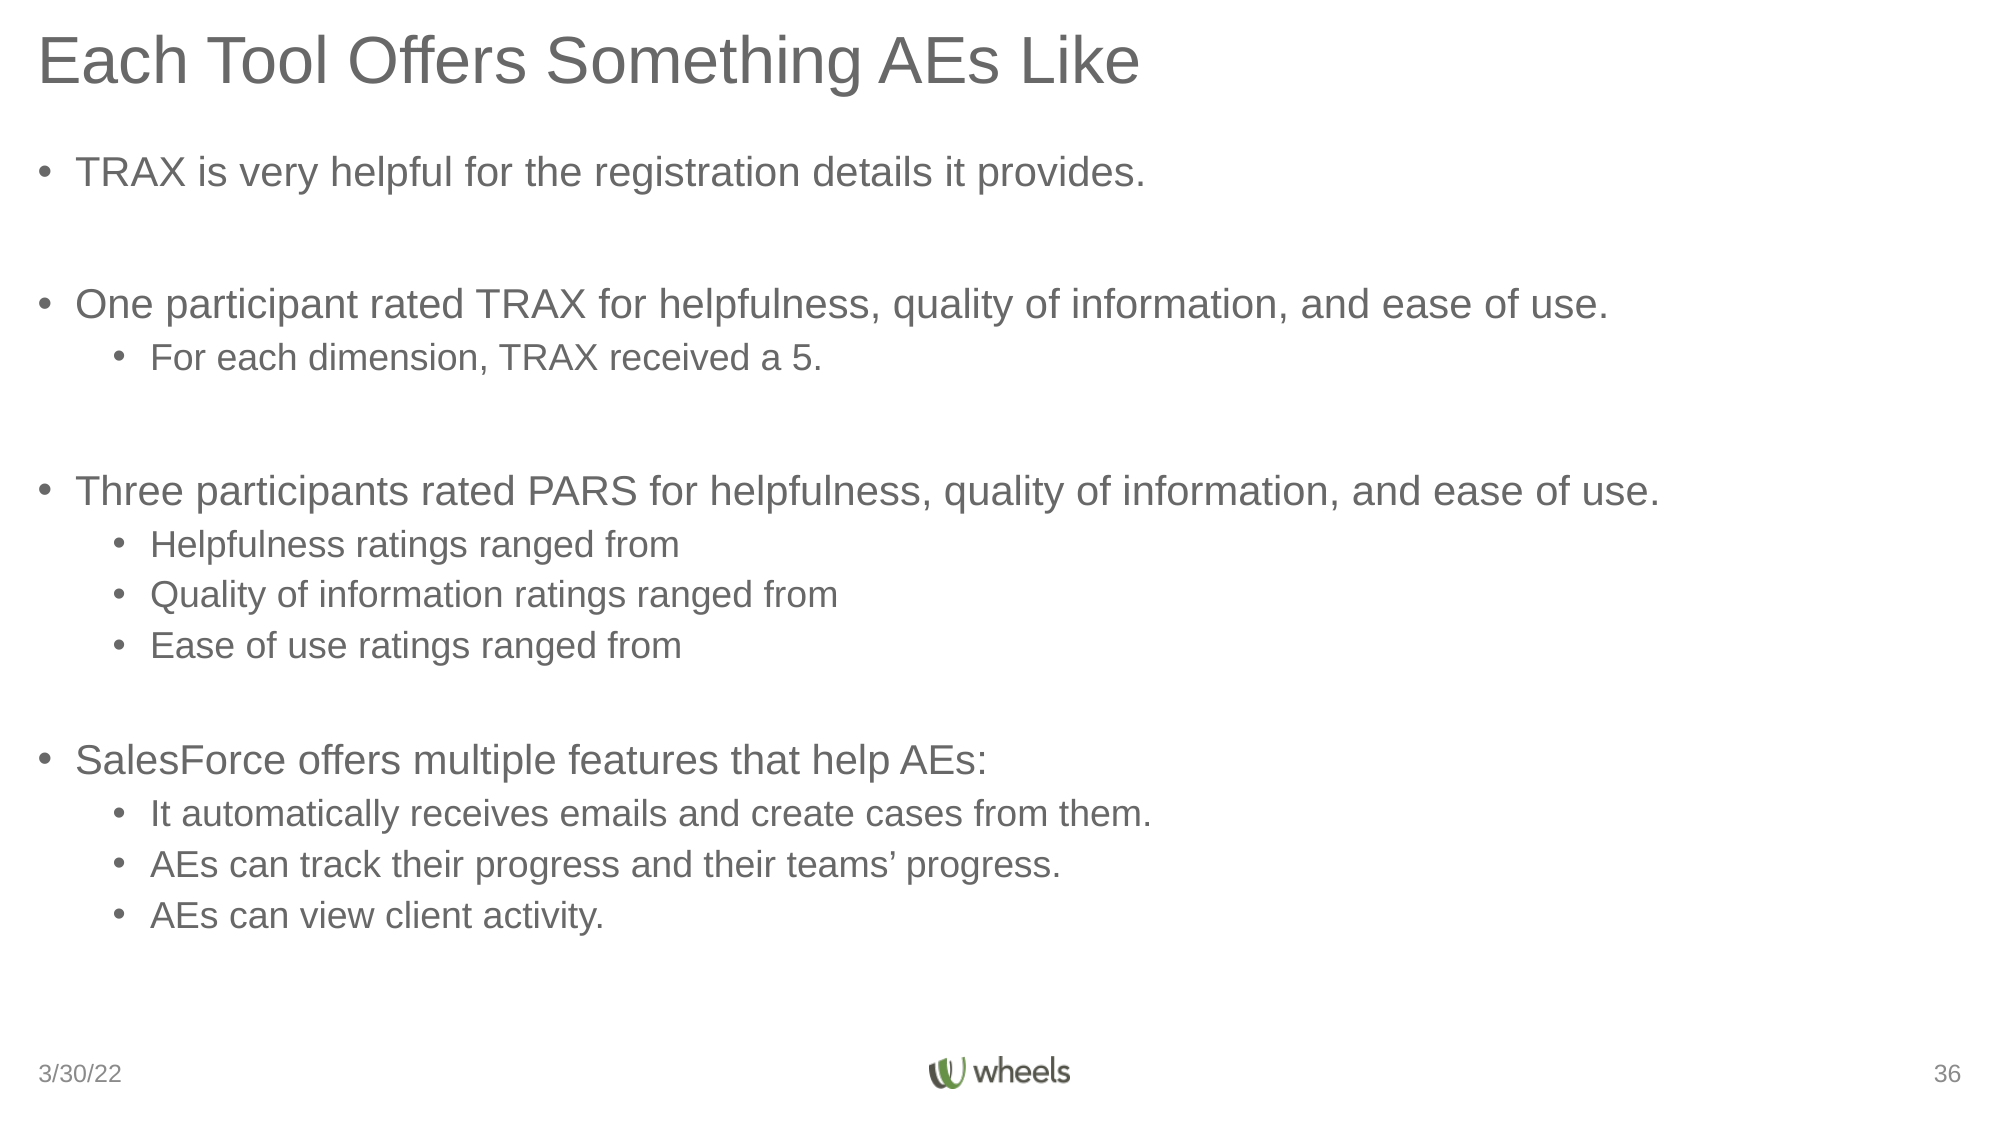

# Each Tool Offers Something AEs Like
TRAX is very helpful for the registration details it provides.

One participant rated TRAX for helpfulness, quality of information, and ease of use.
For each dimension, TRAX received a 5.

Three participants rated PARS for helpfulness, quality of information, and ease of use.
Helpfulness ratings ranged from
Quality of information ratings ranged from
Ease of use ratings ranged from

SalesForce offers multiple features that help AEs:
It automatically receives emails and create cases from them.
AEs can track their progress and their teams’ progress.
AEs can view client activity.

3/30/22
36